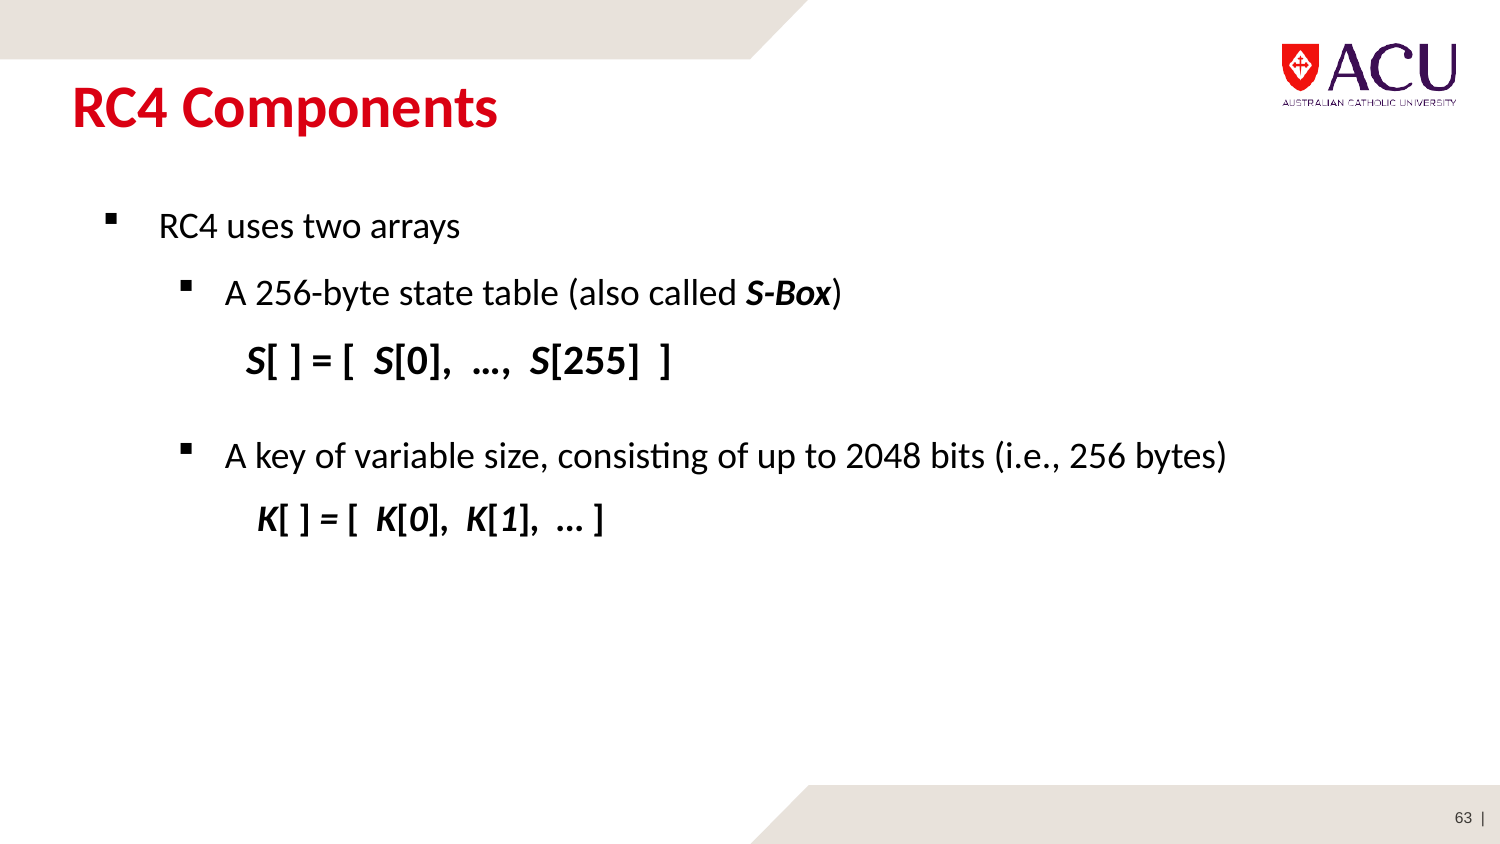

# RC4 Components
RC4 uses two arrays
A 256-byte state table (also called S-Box)
S[ ] = [ S[0], …, S[255] ]
A key of variable size, consisting of up to 2048 bits (i.e., 256 bytes)
K[ ] = [ K[0], K[1], … ]
63 |